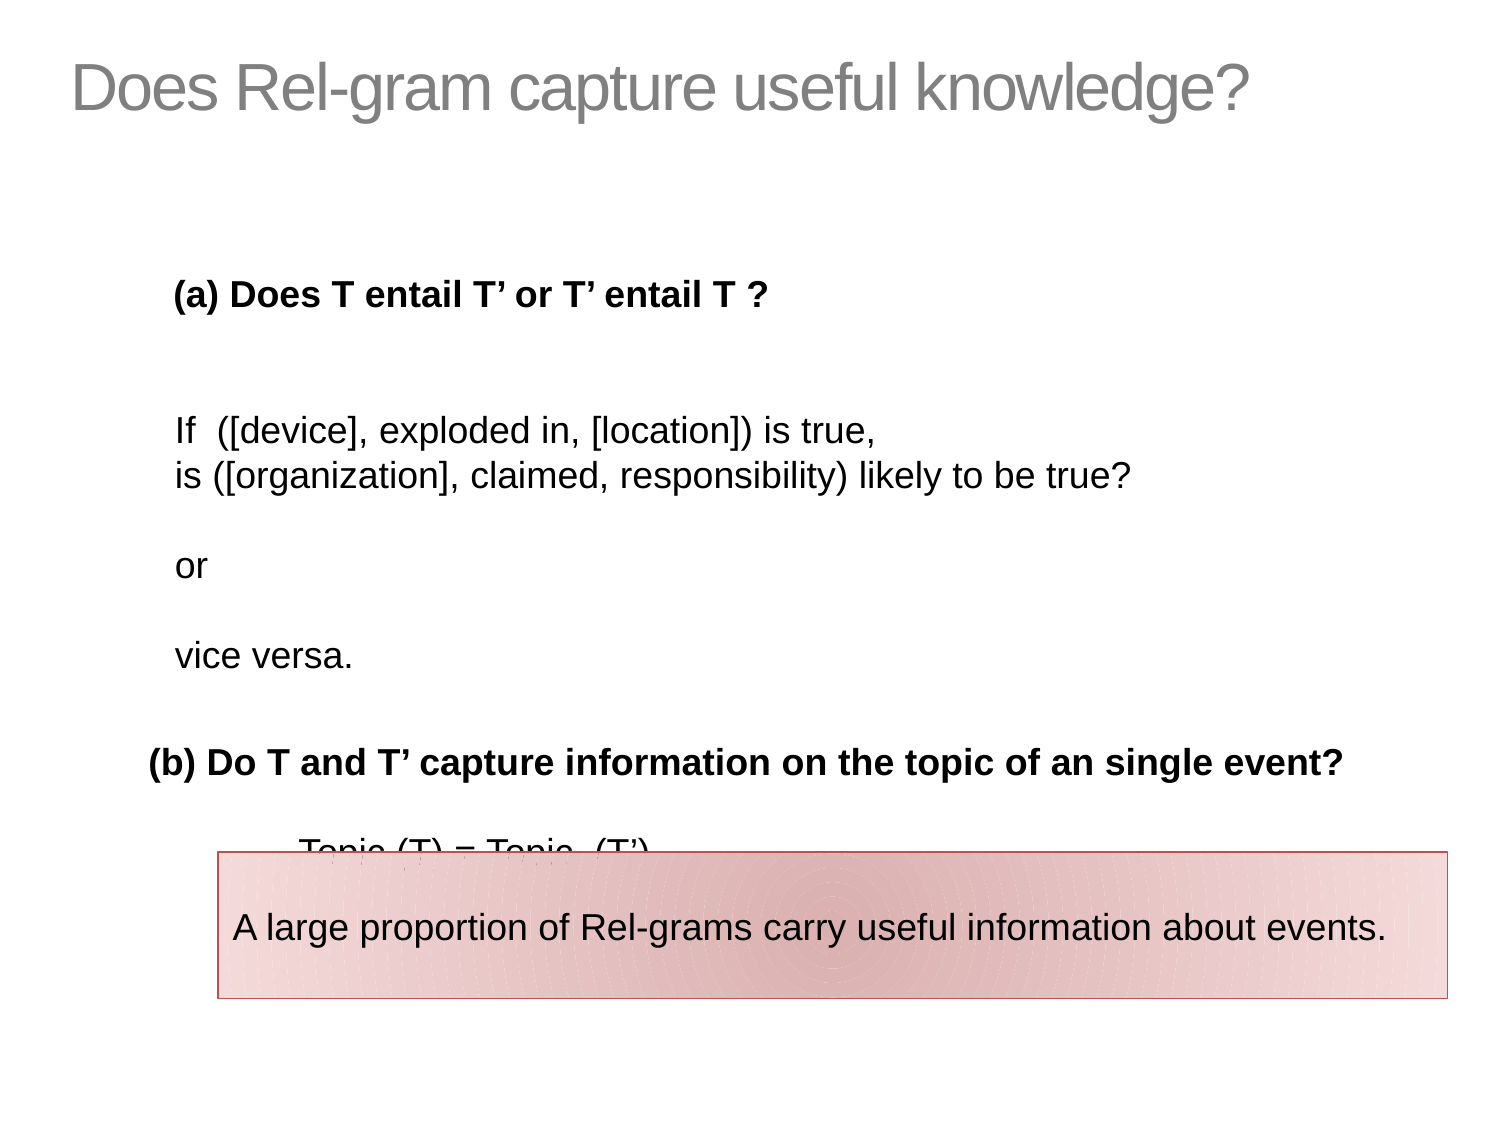

# Does Rel-gram capture useful knowledge?
(a) Does T entail T’ or T’ entail T ?
If  ([device], exploded in, [location]) is true,
is ([organization], claimed, responsibility) likely to be true?

or
vice versa.
(b) Do T and T’ capture information on the topic of an single event?

	Topic (T) = Topic  (T’)

A large proportion of Rel-grams carry useful information about events.